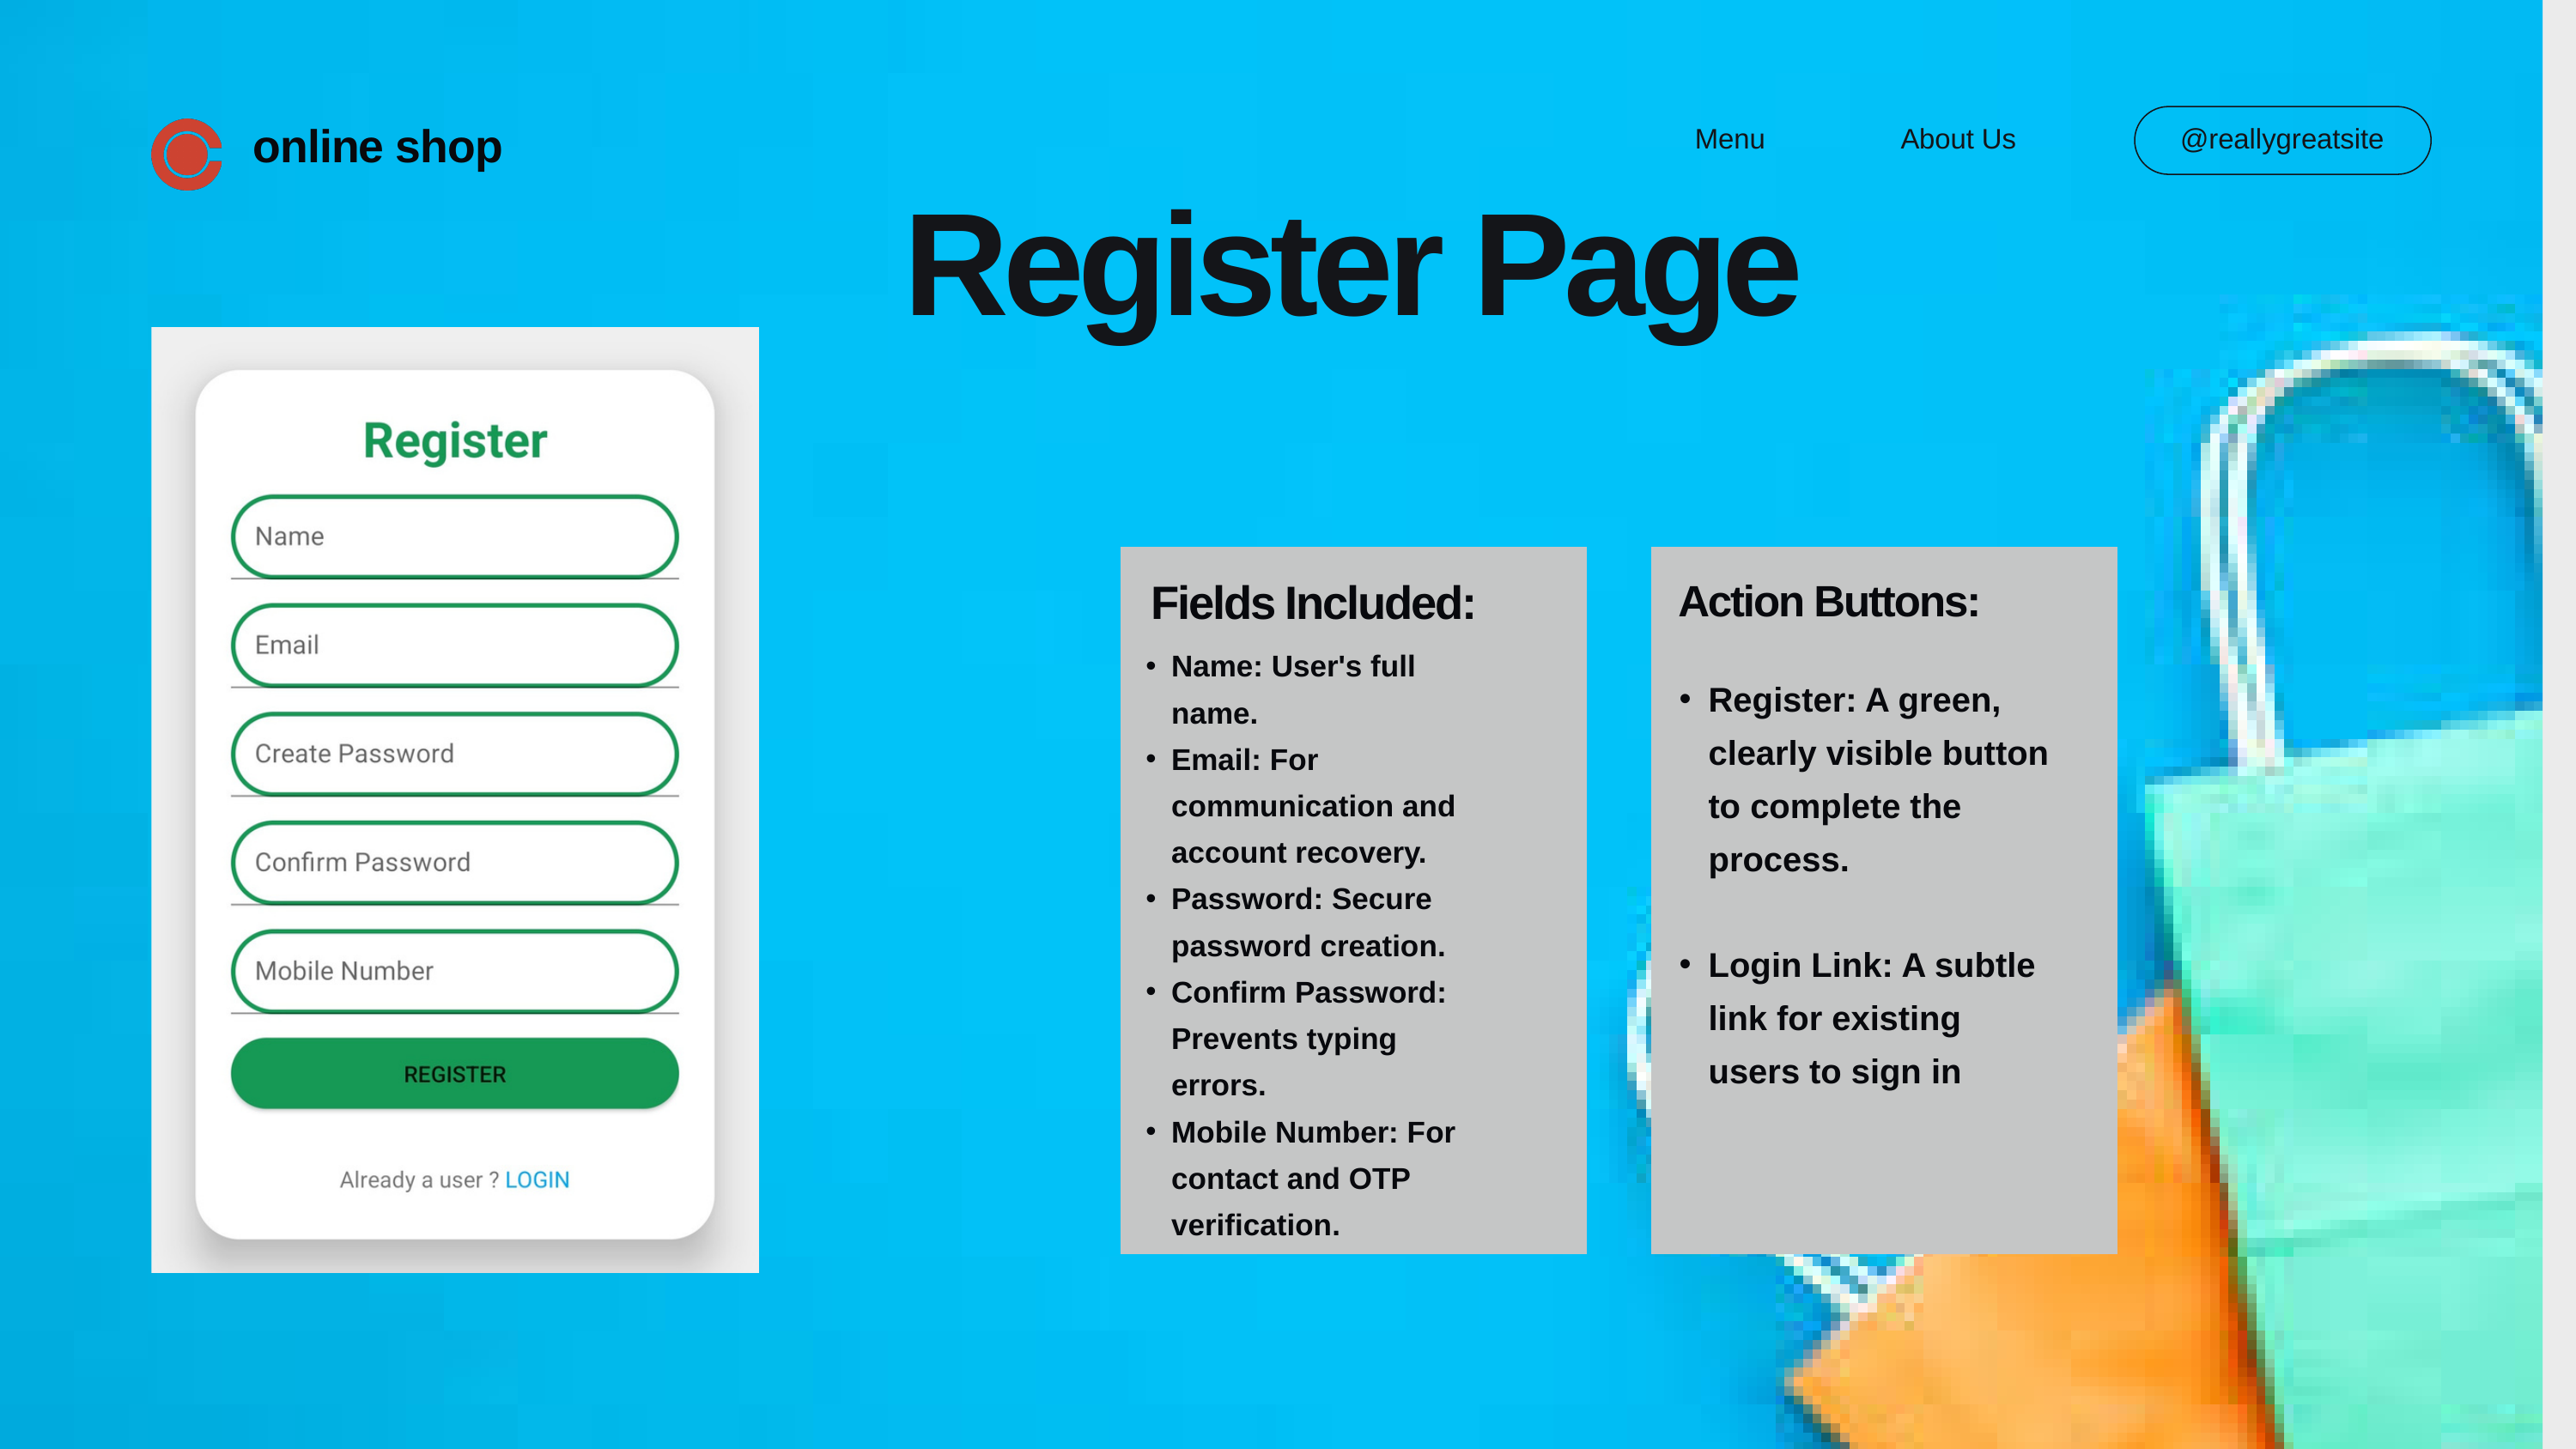

Menu
About Us
@reallygreatsite
online shop

Register Page

Fields Included:
Action Buttons:

Name: User's full name.
Email: For communication and account recovery.
Password: Secure password creation.
Confirm Password: Prevents typing errors.
Mobile Number: For contact and OTP verification.

Register: A green, clearly visible button to complete the process.

Login Link: A subtle link for existing users to sign in